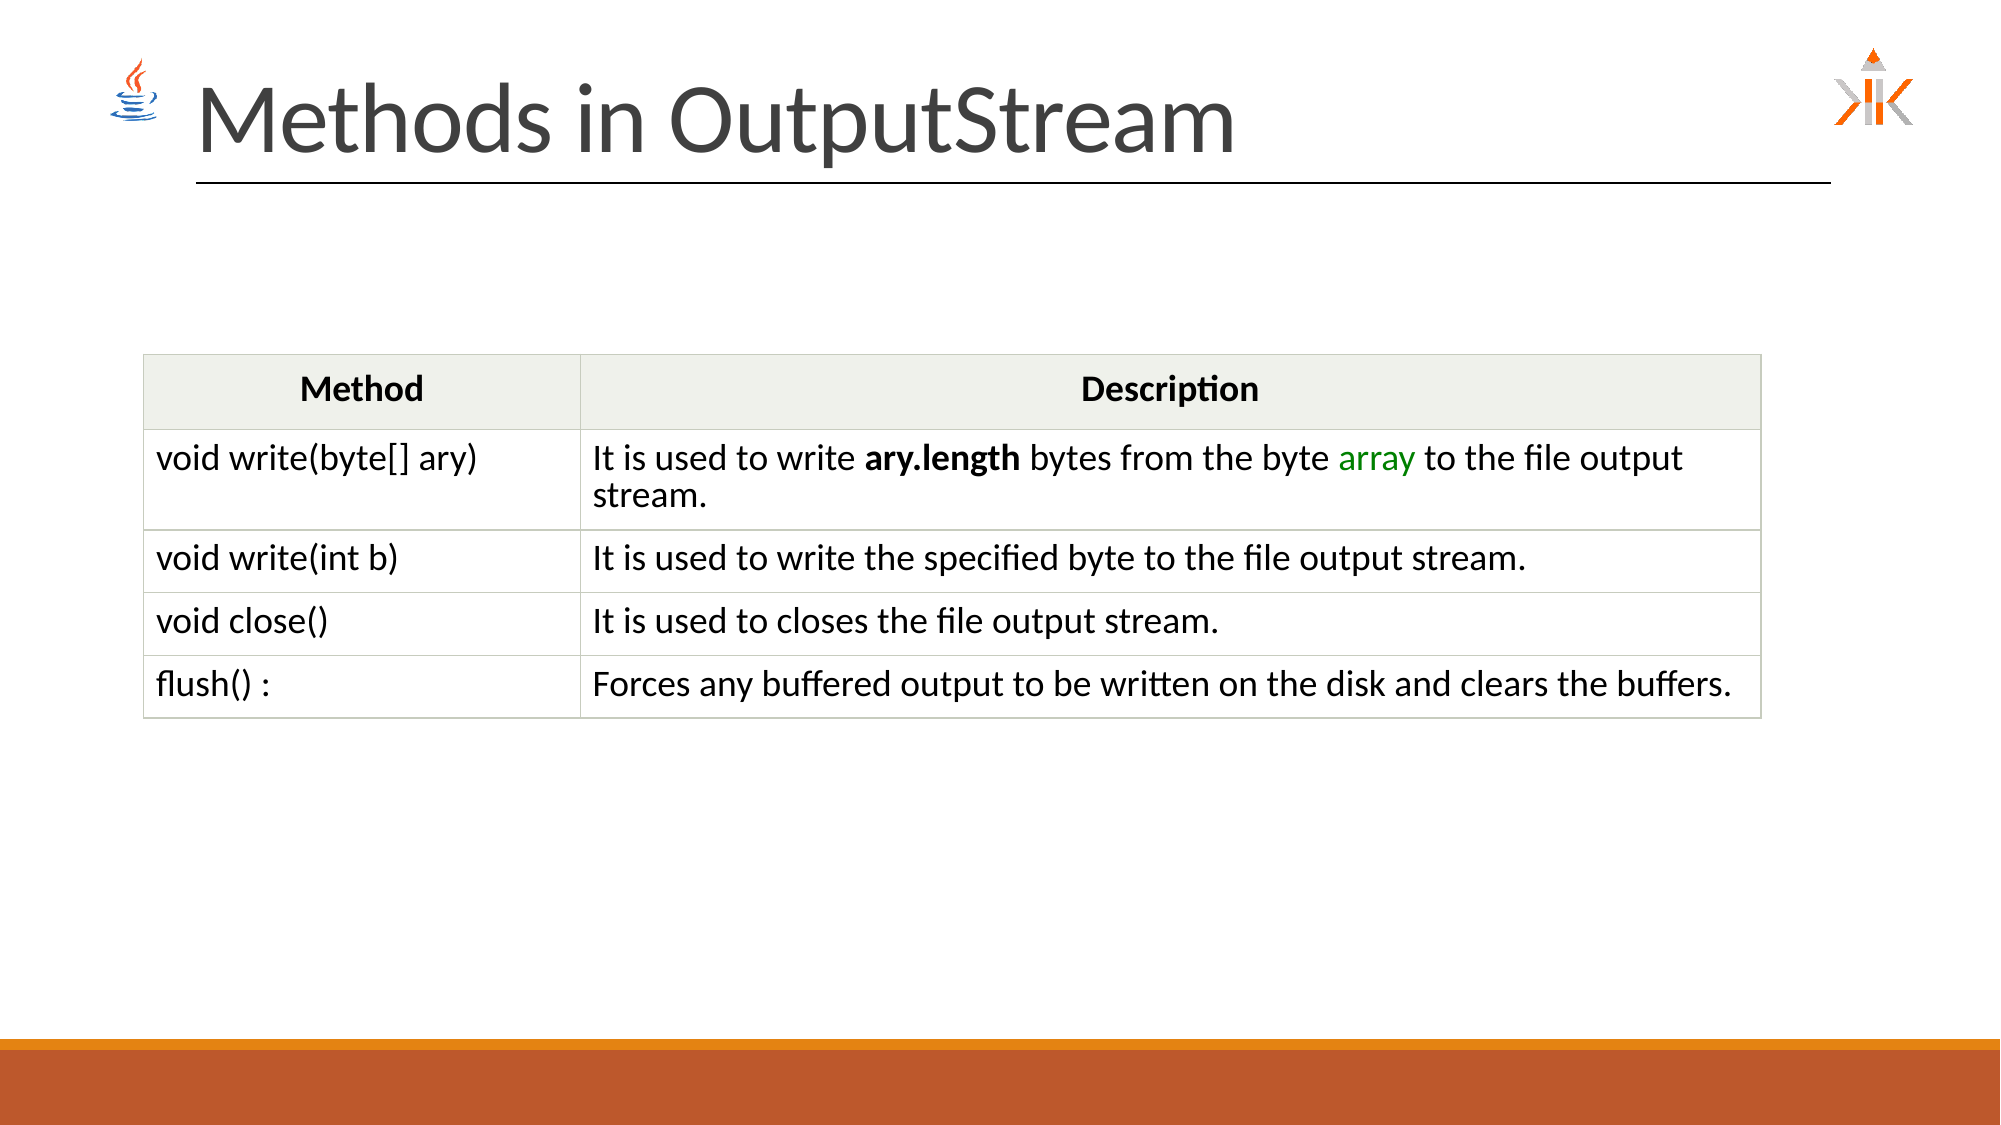

# Methods in OutputStream
| Method | Description |
| --- | --- |
| void write(byte[] ary) | It is used to write ary.length bytes from the byte array to the file output stream. |
| void write(int b) | It is used to write the specified byte to the file output stream. |
| void close() | It is used to closes the file output stream. |
| flush() : | Forces any buffered output to be written on the disk and clears the buffers. |